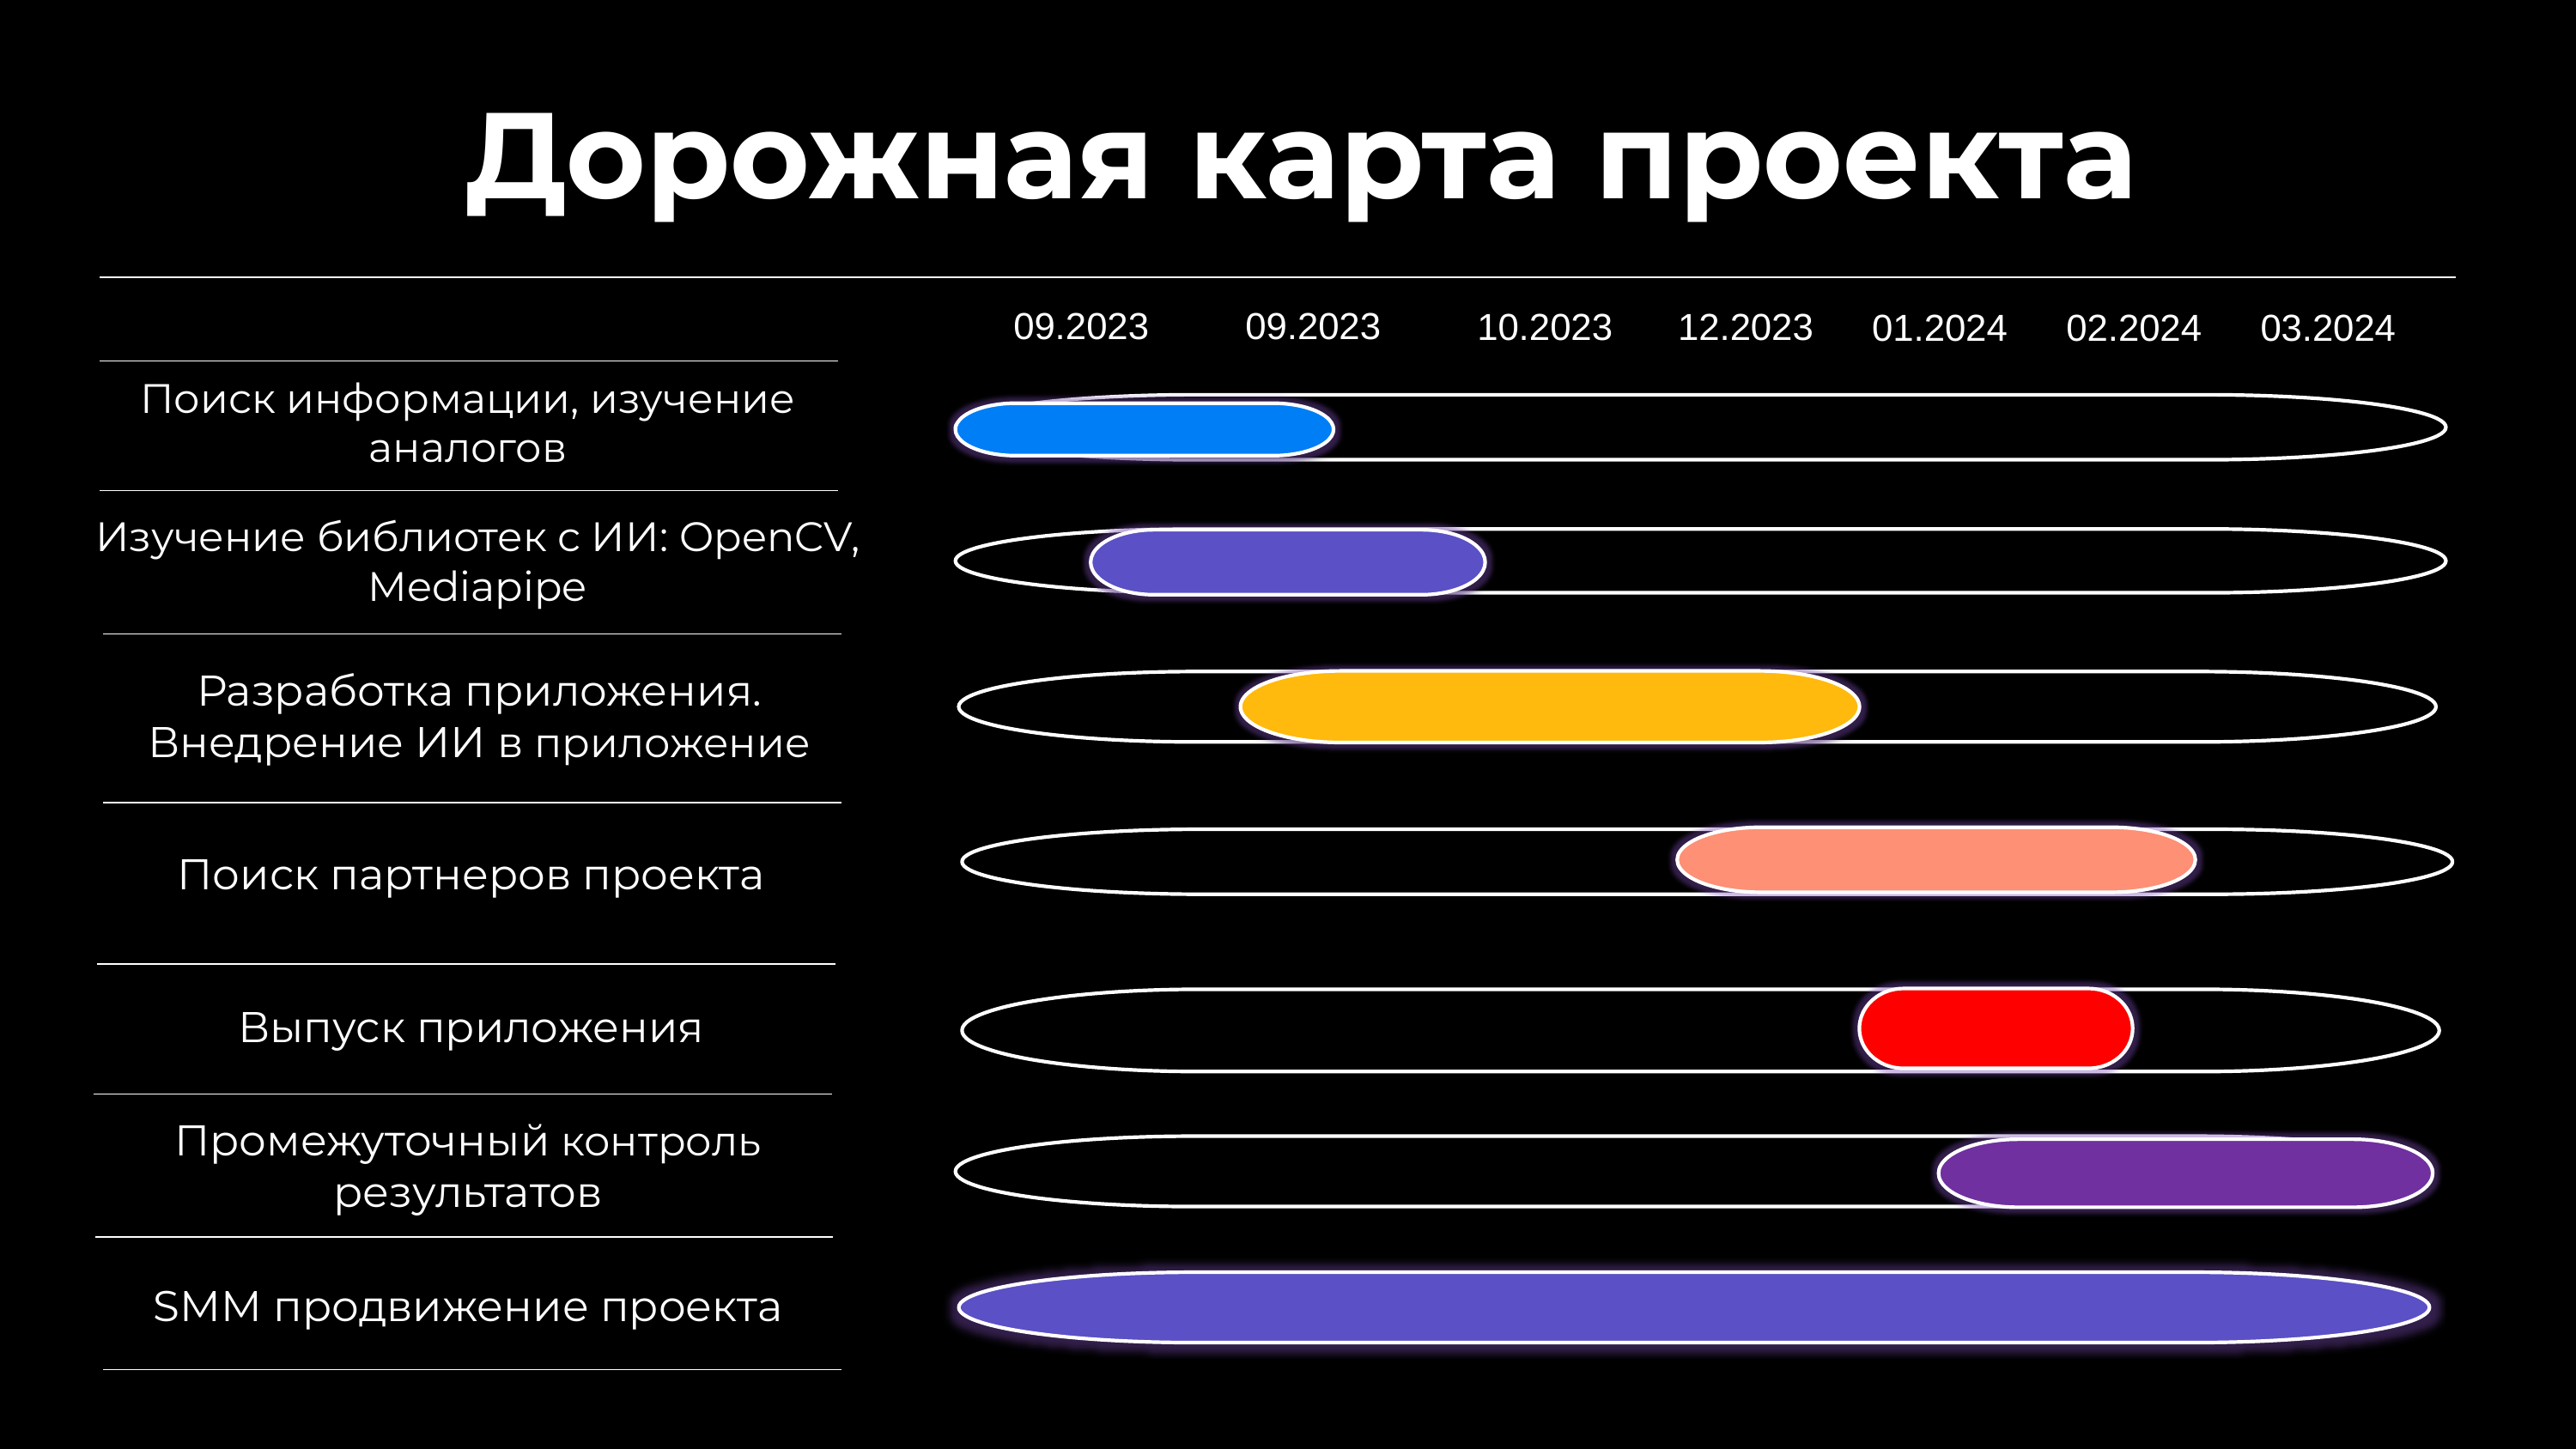

Дорожная карта проекта
09.2023
09.2023
10.2023
12.2023
02.2024
03.2024
01.2024
Поиск информации, изучение аналогов

Изучение библиотек с ИИ: OpenCV, Mediapipe

Разработка приложения. Внедрение ИИ в приложение

Поиск партнеров проекта

Выпуск приложения
Промежуточный контроль результатов

SMM продвижение проекта